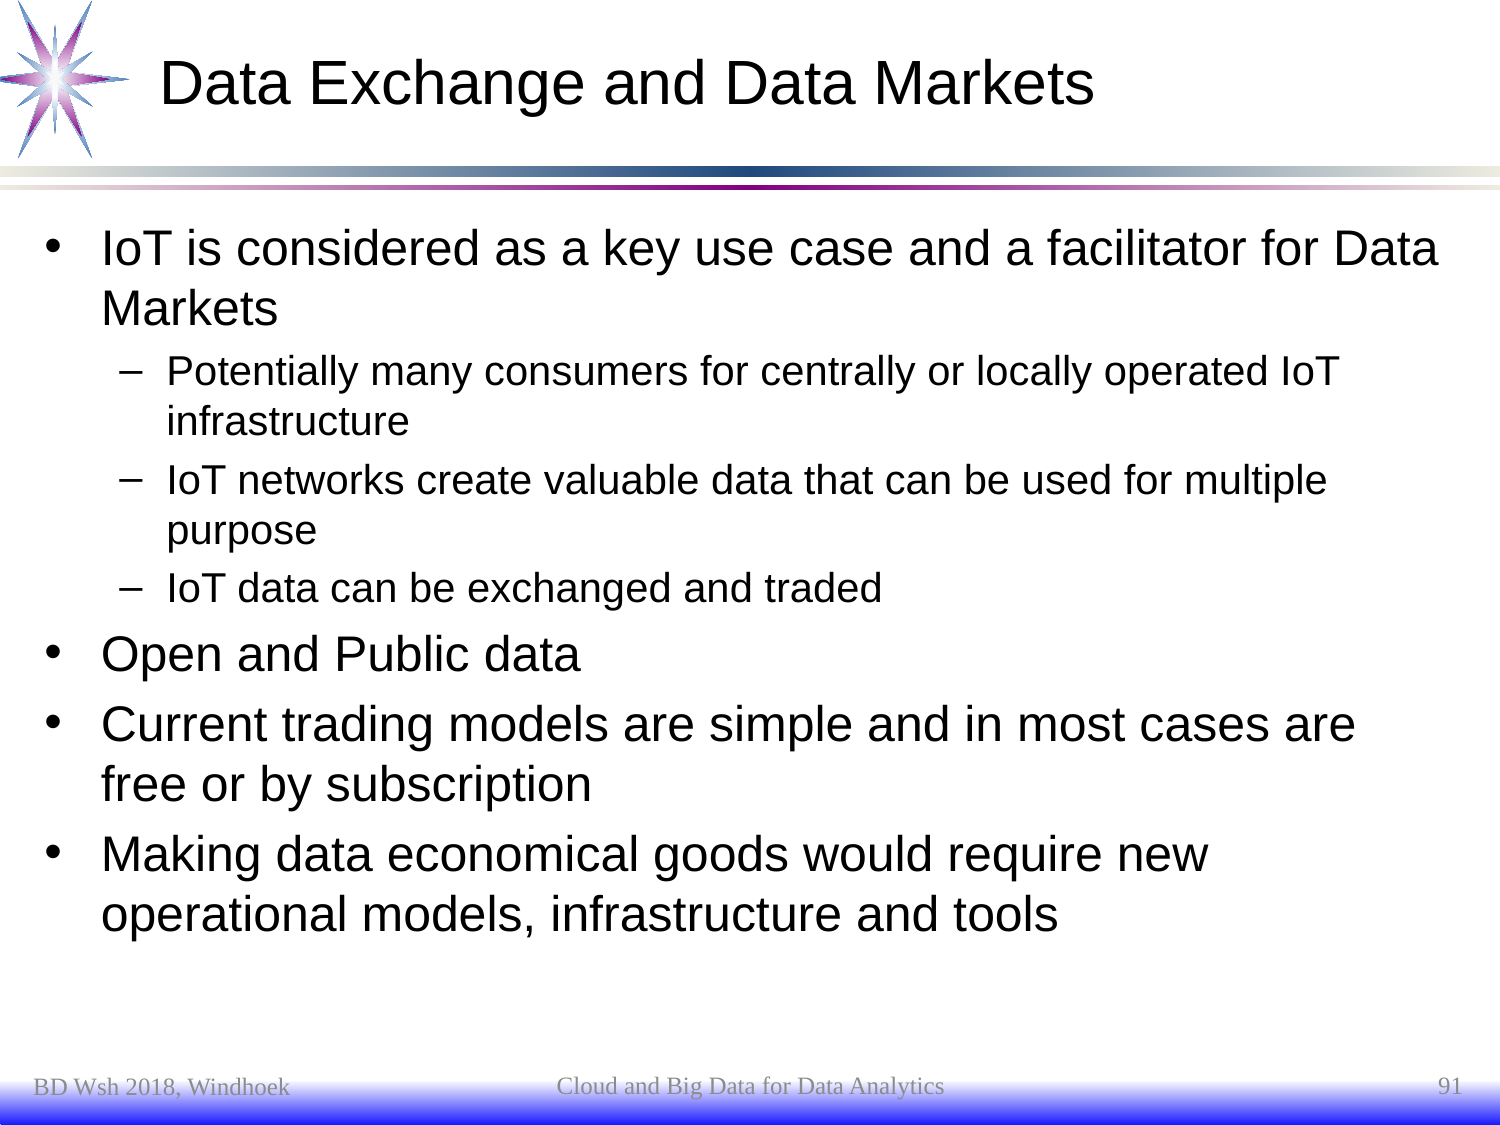

# Data Exchange and Data Markets
IoT is considered as a key use case and a facilitator for Data Markets
Potentially many consumers for centrally or locally operated IoT infrastructure
IoT networks create valuable data that can be used for multiple purpose
IoT data can be exchanged and traded
Open and Public data
Current trading models are simple and in most cases are free or by subscription
Making data economical goods would require new operational models, infrastructure and tools
Cloud and Big Data for Data Analytics
91
BD Wsh 2018, Windhoek